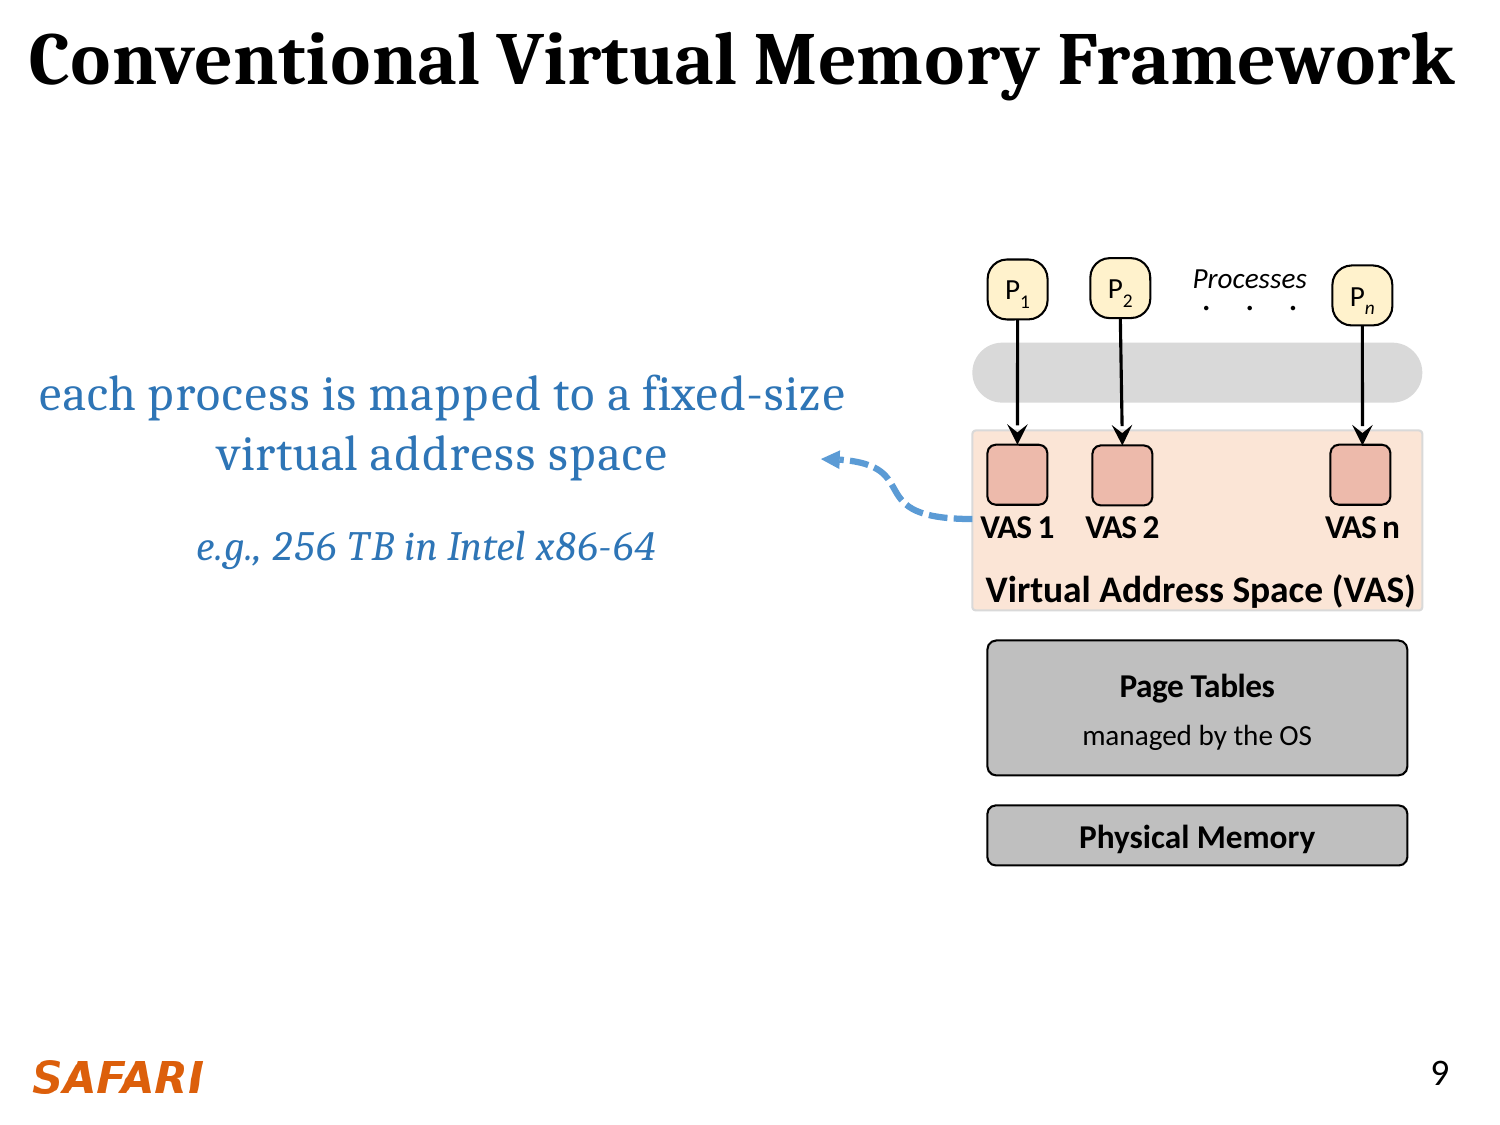

# Conventional Virtual Memory Framework
P2
Processes
P1
.    .    .
Pn

Virtual Address Space (VAS)

VAS 1
VAS 2
VAS n
Page Tables
managed by the OS
Physical Memory
each process is mapped to a fixed-size virtual address space
e.g., 256 TB in Intel x86-64
9